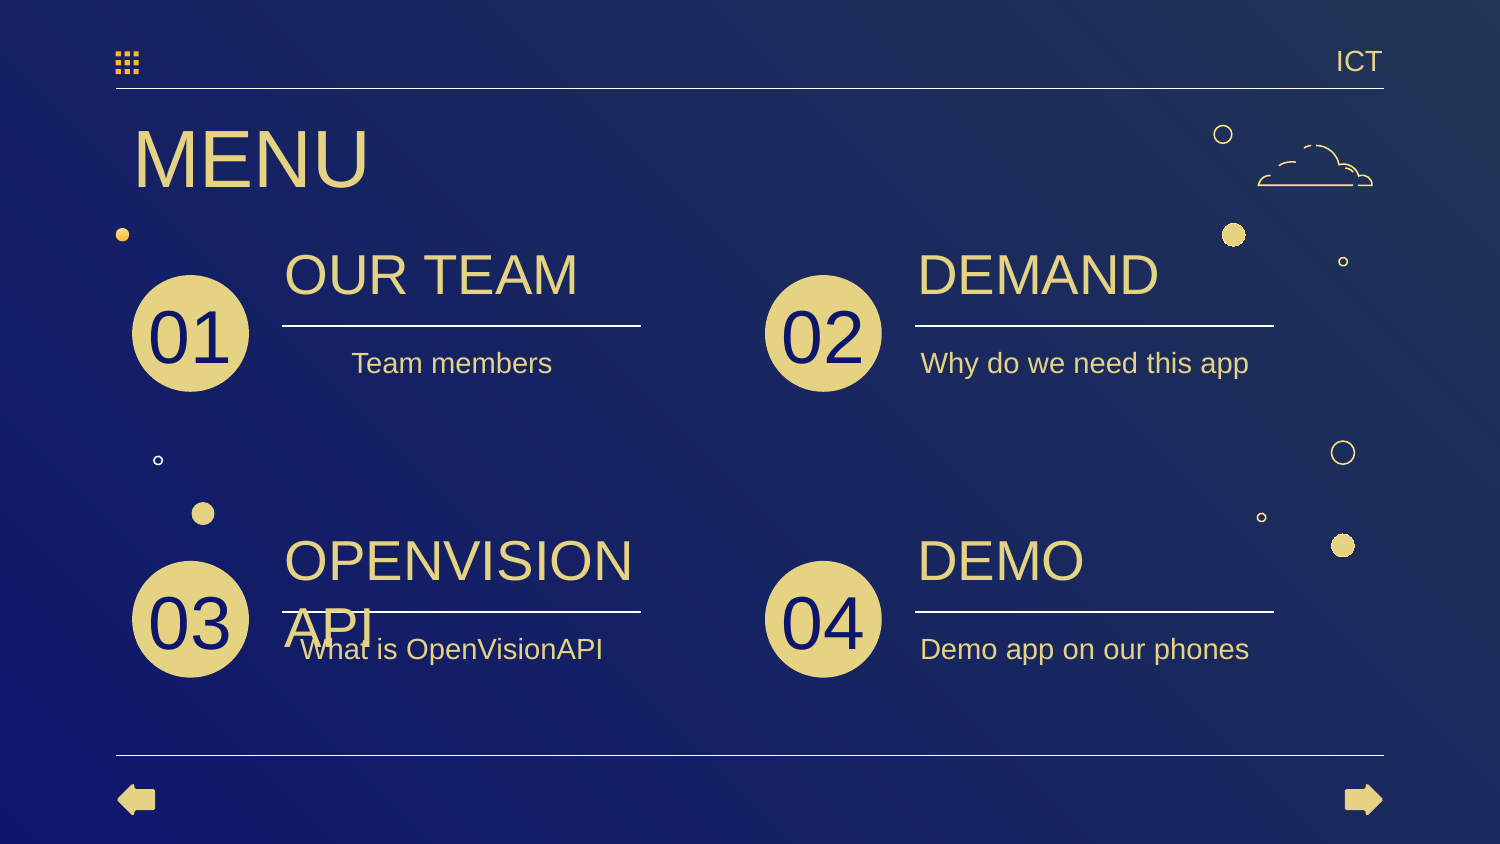

ICT

MENU

# OUR TEAM
DEMAND

01
02
Team members
Why do we need this app

OPENVISION API
DEMO

03
04
What is OpenVisionAPI
Demo app on our phones